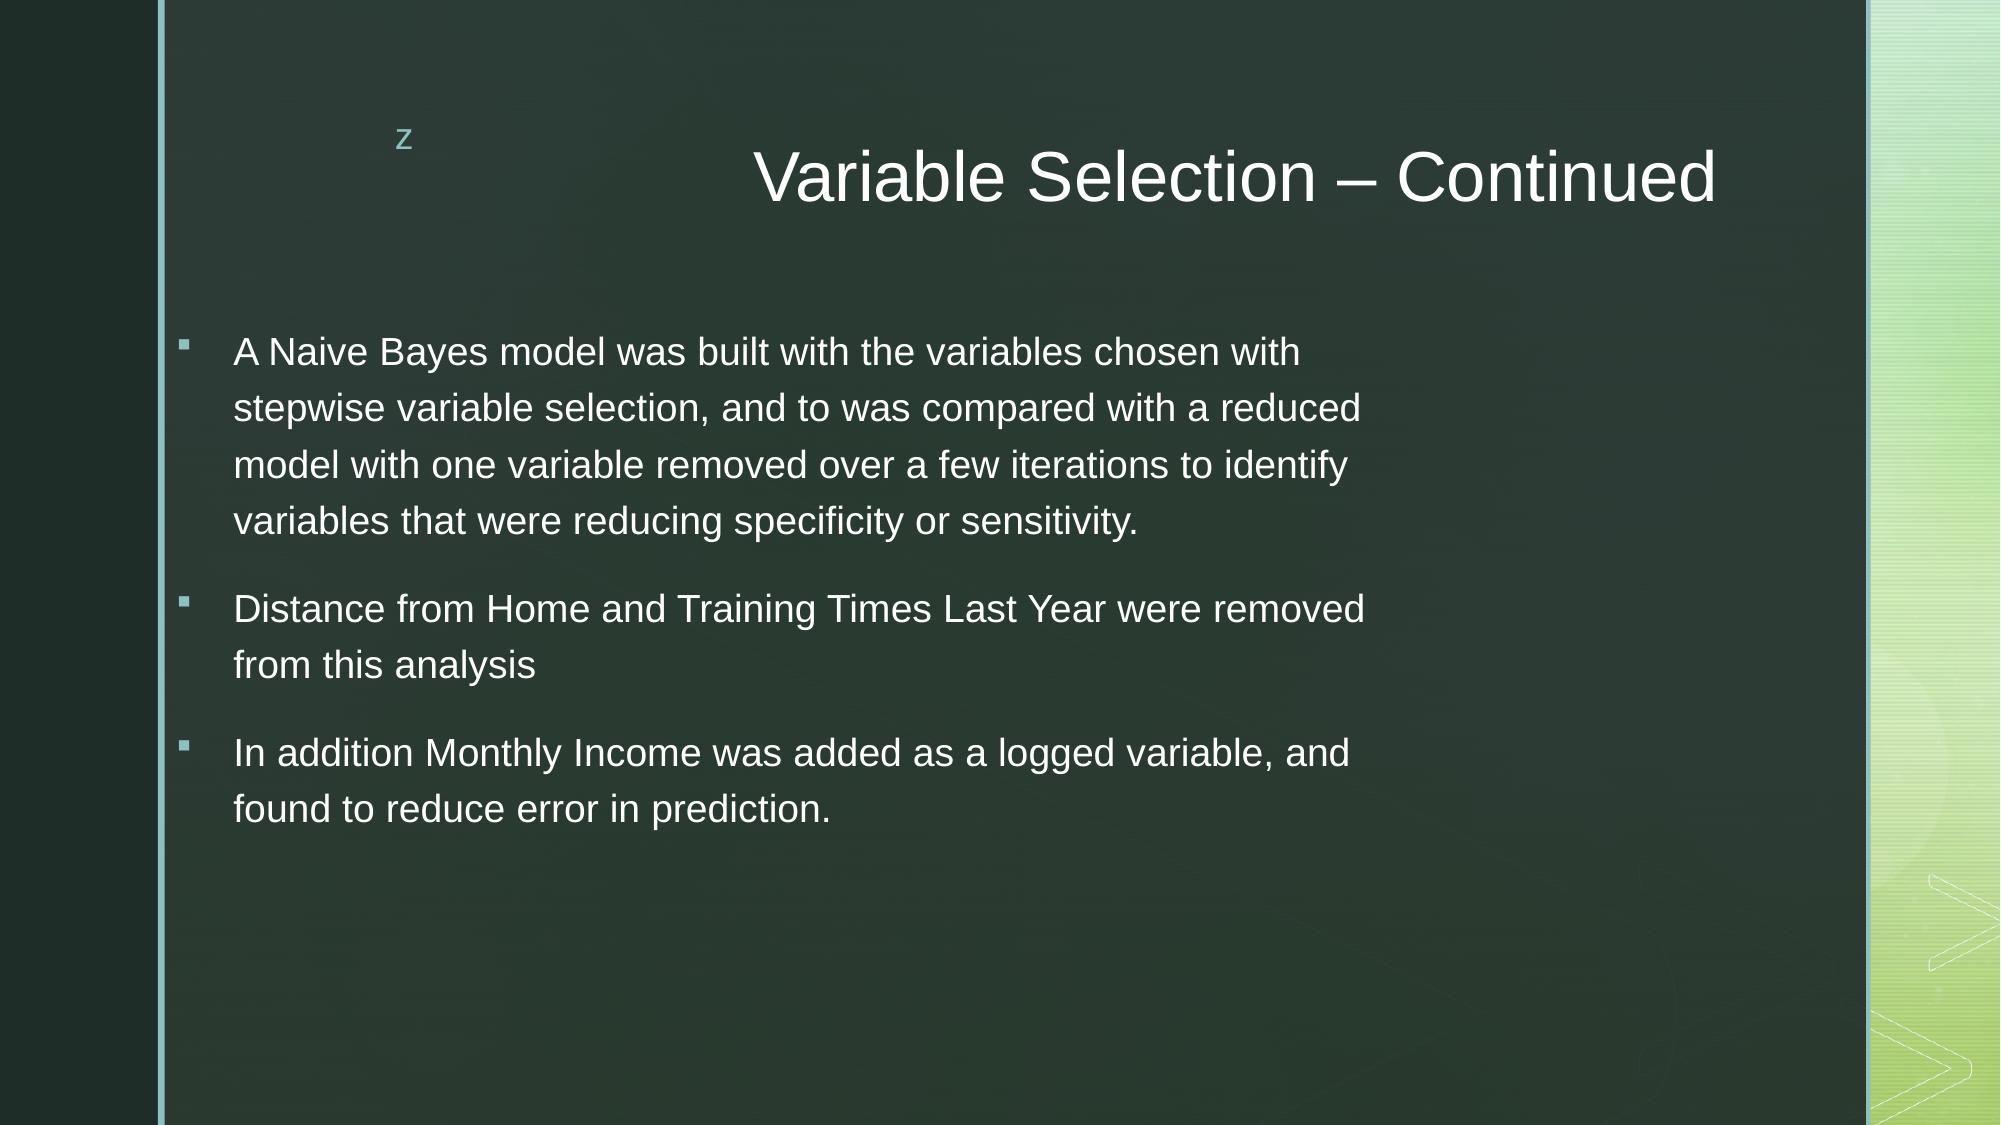

# Variable Selection – Continued
A Naive Bayes model was built with the variables chosen with stepwise variable selection, and to was compared with a reduced model with one variable removed over a few iterations to identify variables that were reducing specificity or sensitivity.
Distance from Home and Training Times Last Year were removed from this analysis
In addition Monthly Income was added as a logged variable, and found to reduce error in prediction.